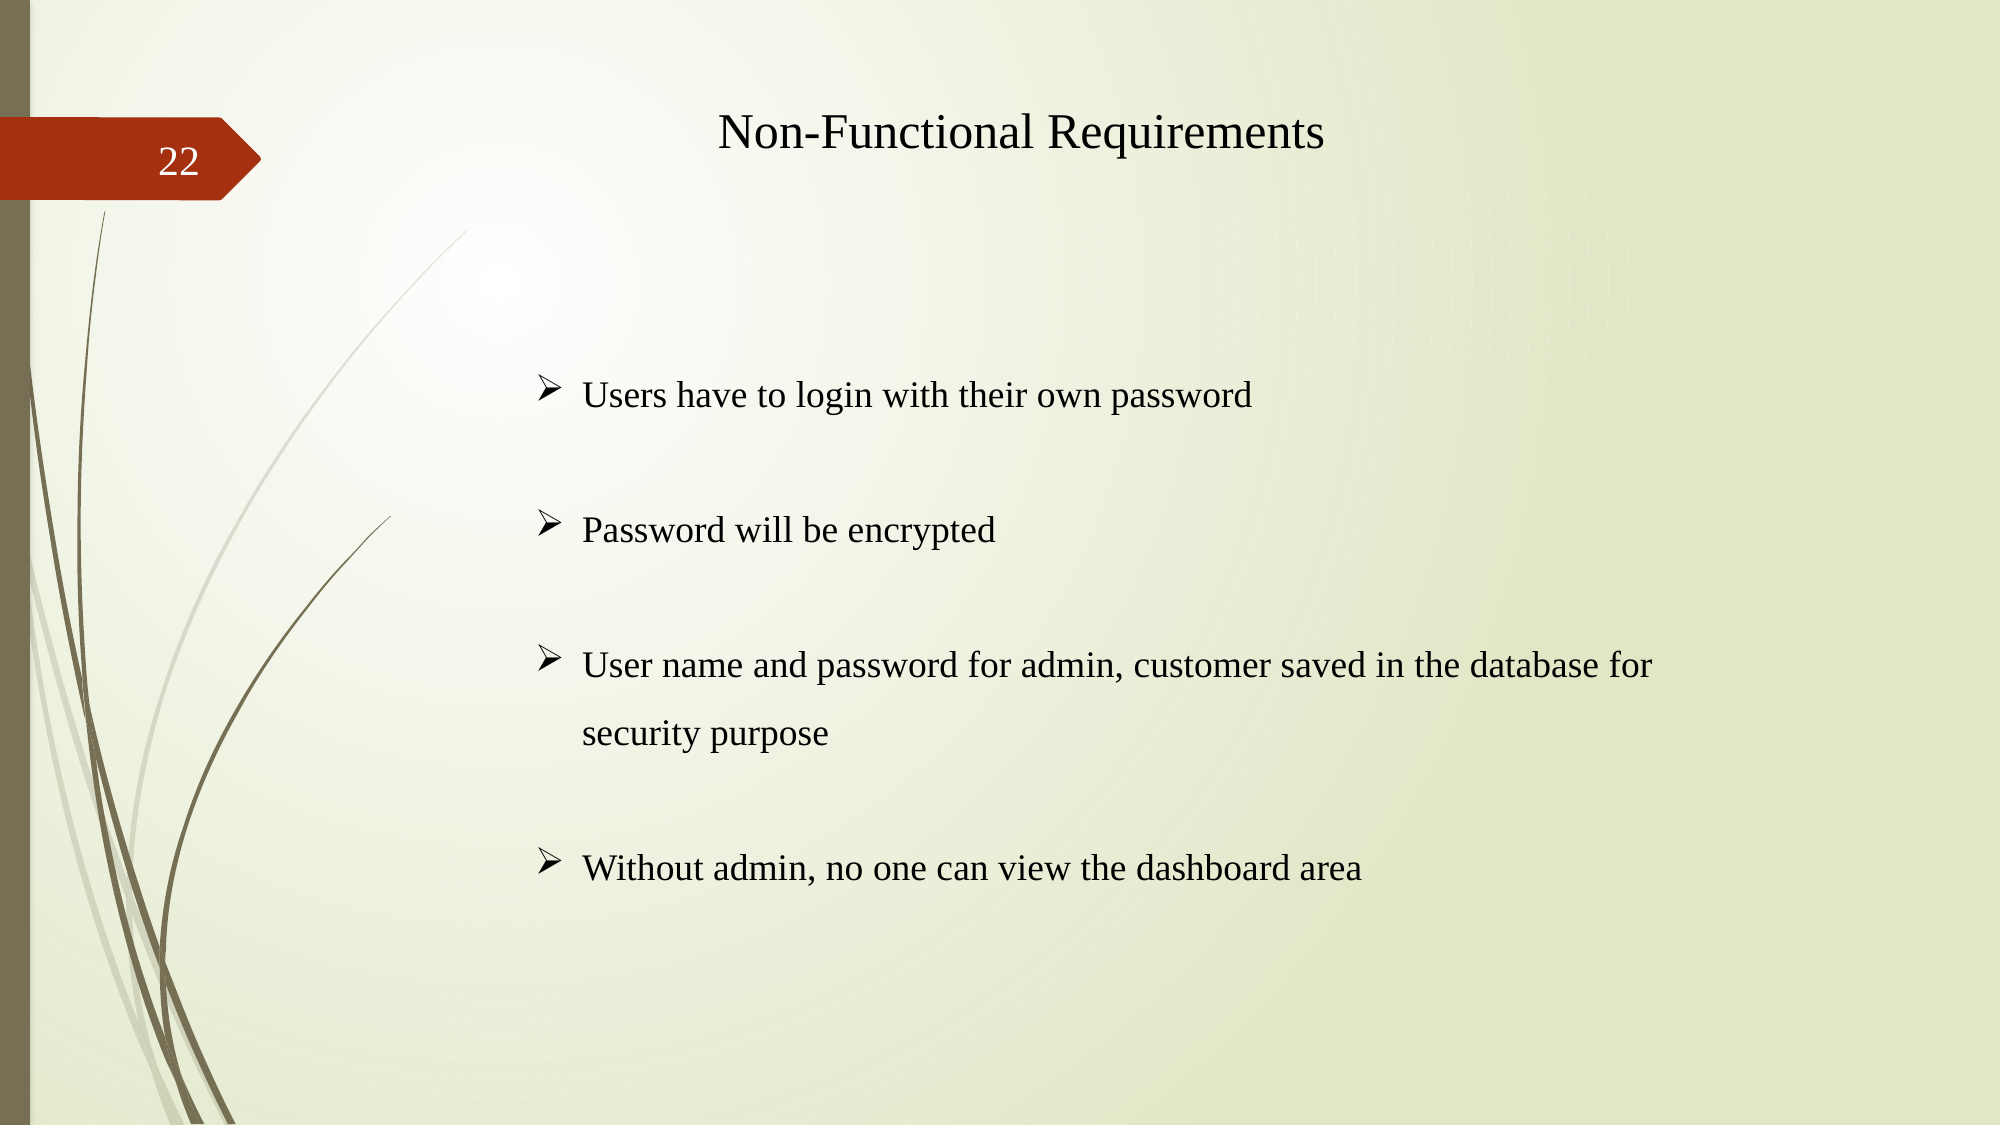

Non-Functional Requirements
22
Users have to login with their own password

Password will be encrypted

User name and password for admin, customer saved in the database for security purpose

Without admin, no one can view the dashboard area